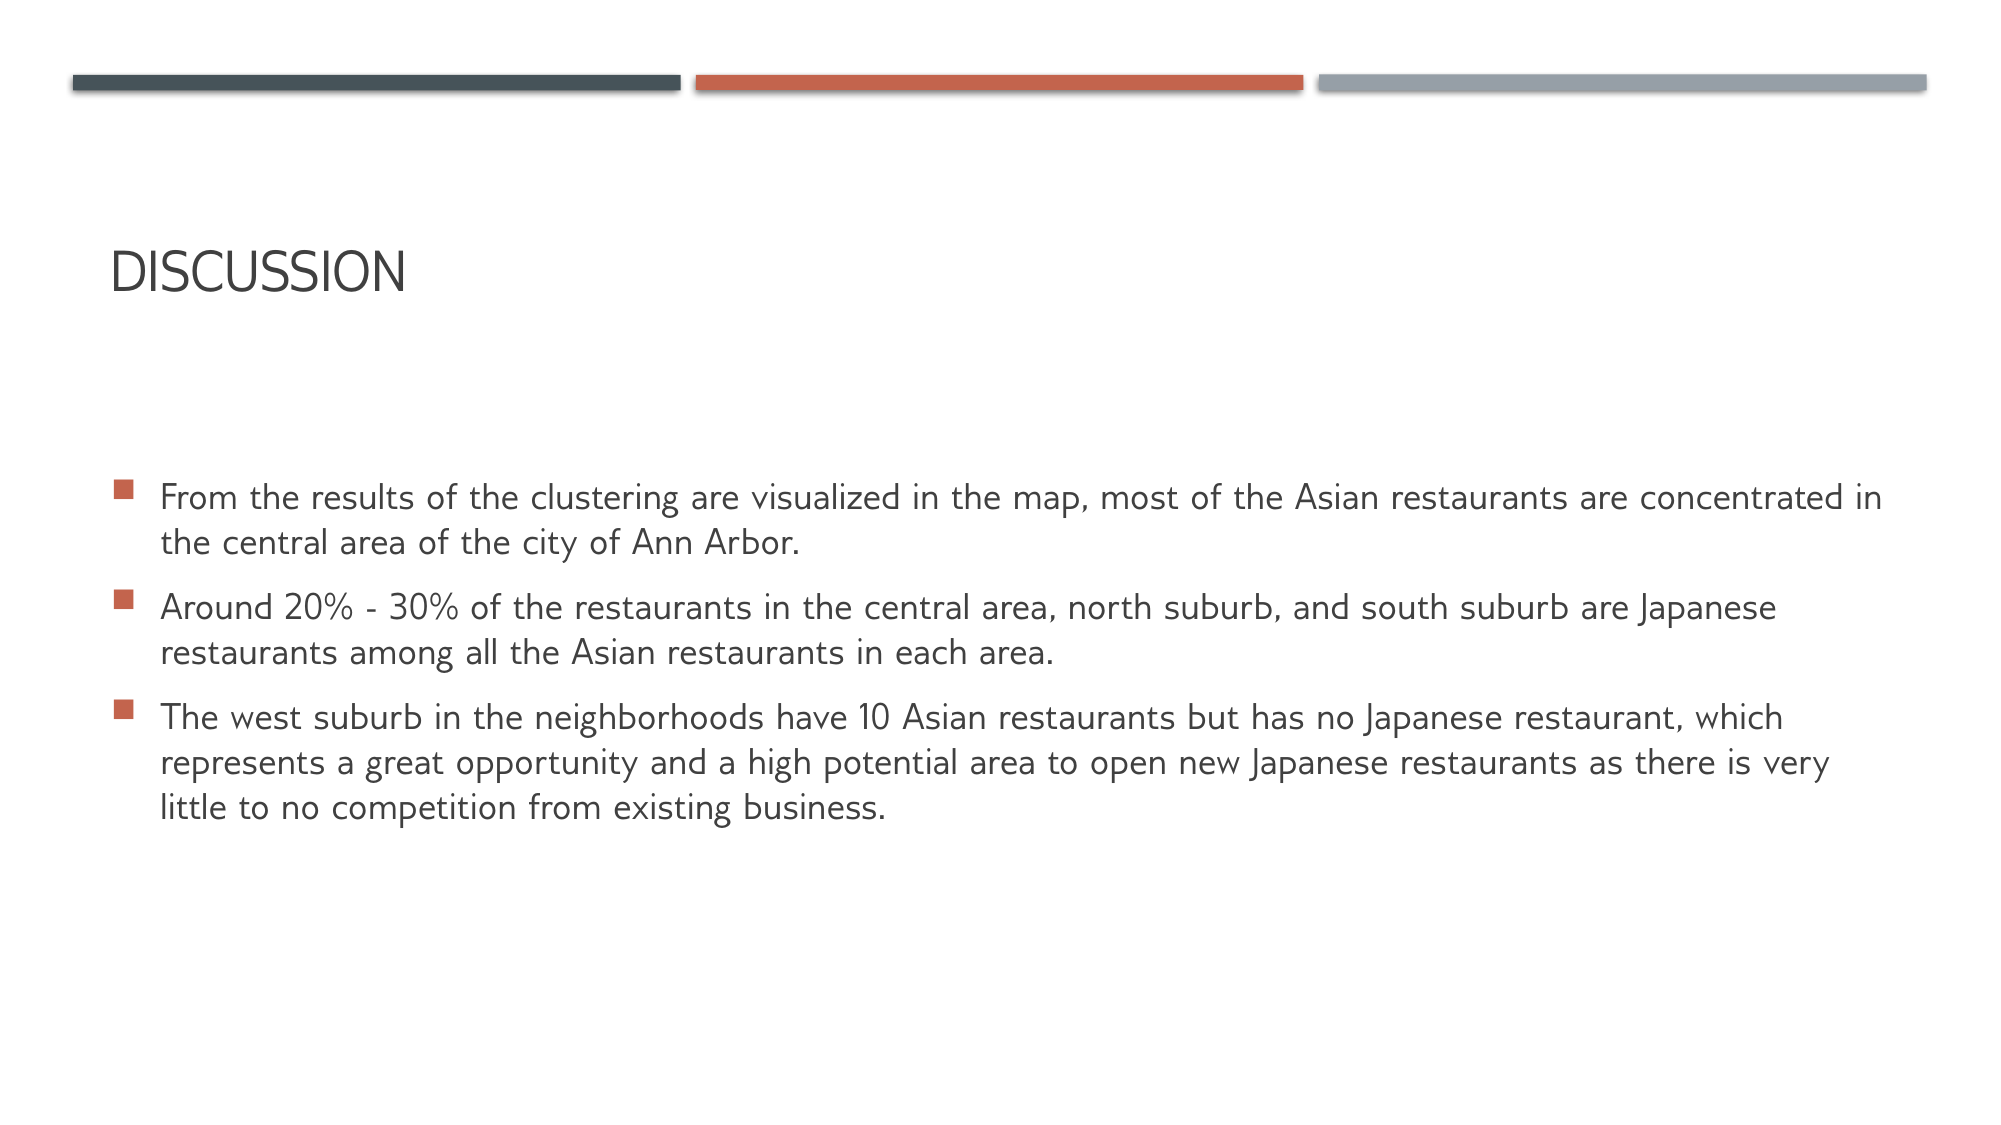

# Discussion
From the results of the clustering are visualized in the map, most of the Asian restaurants are concentrated in the central area of the city of Ann Arbor.
Around 20% - 30% of the restaurants in the central area, north suburb, and south suburb are Japanese restaurants among all the Asian restaurants in each area.
The west suburb in the neighborhoods have 10 Asian restaurants but has no Japanese restaurant, which represents a great opportunity and a high potential area to open new Japanese restaurants as there is very little to no competition from existing business.